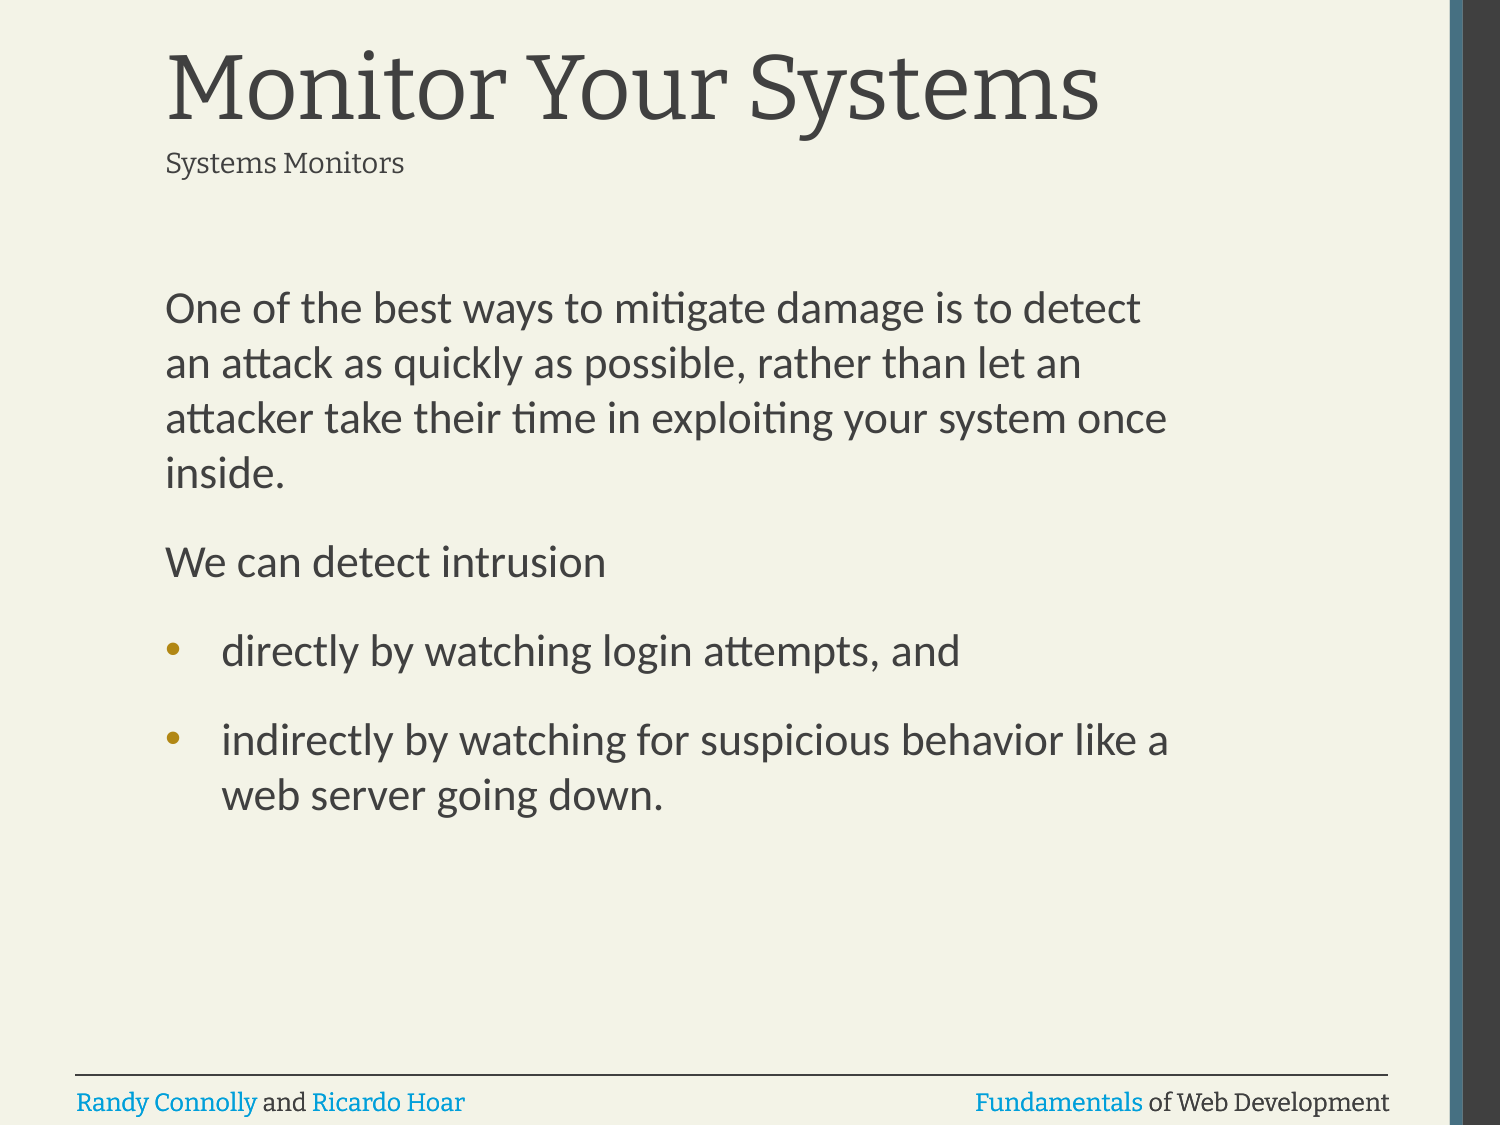

# Monitor Your Systems
Systems Monitors
One of the best ways to mitigate damage is to detect an attack as quickly as possible, rather than let an attacker take their time in exploiting your system once inside.
We can detect intrusion
directly by watching login attempts, and
indirectly by watching for suspicious behavior like a web server going down.